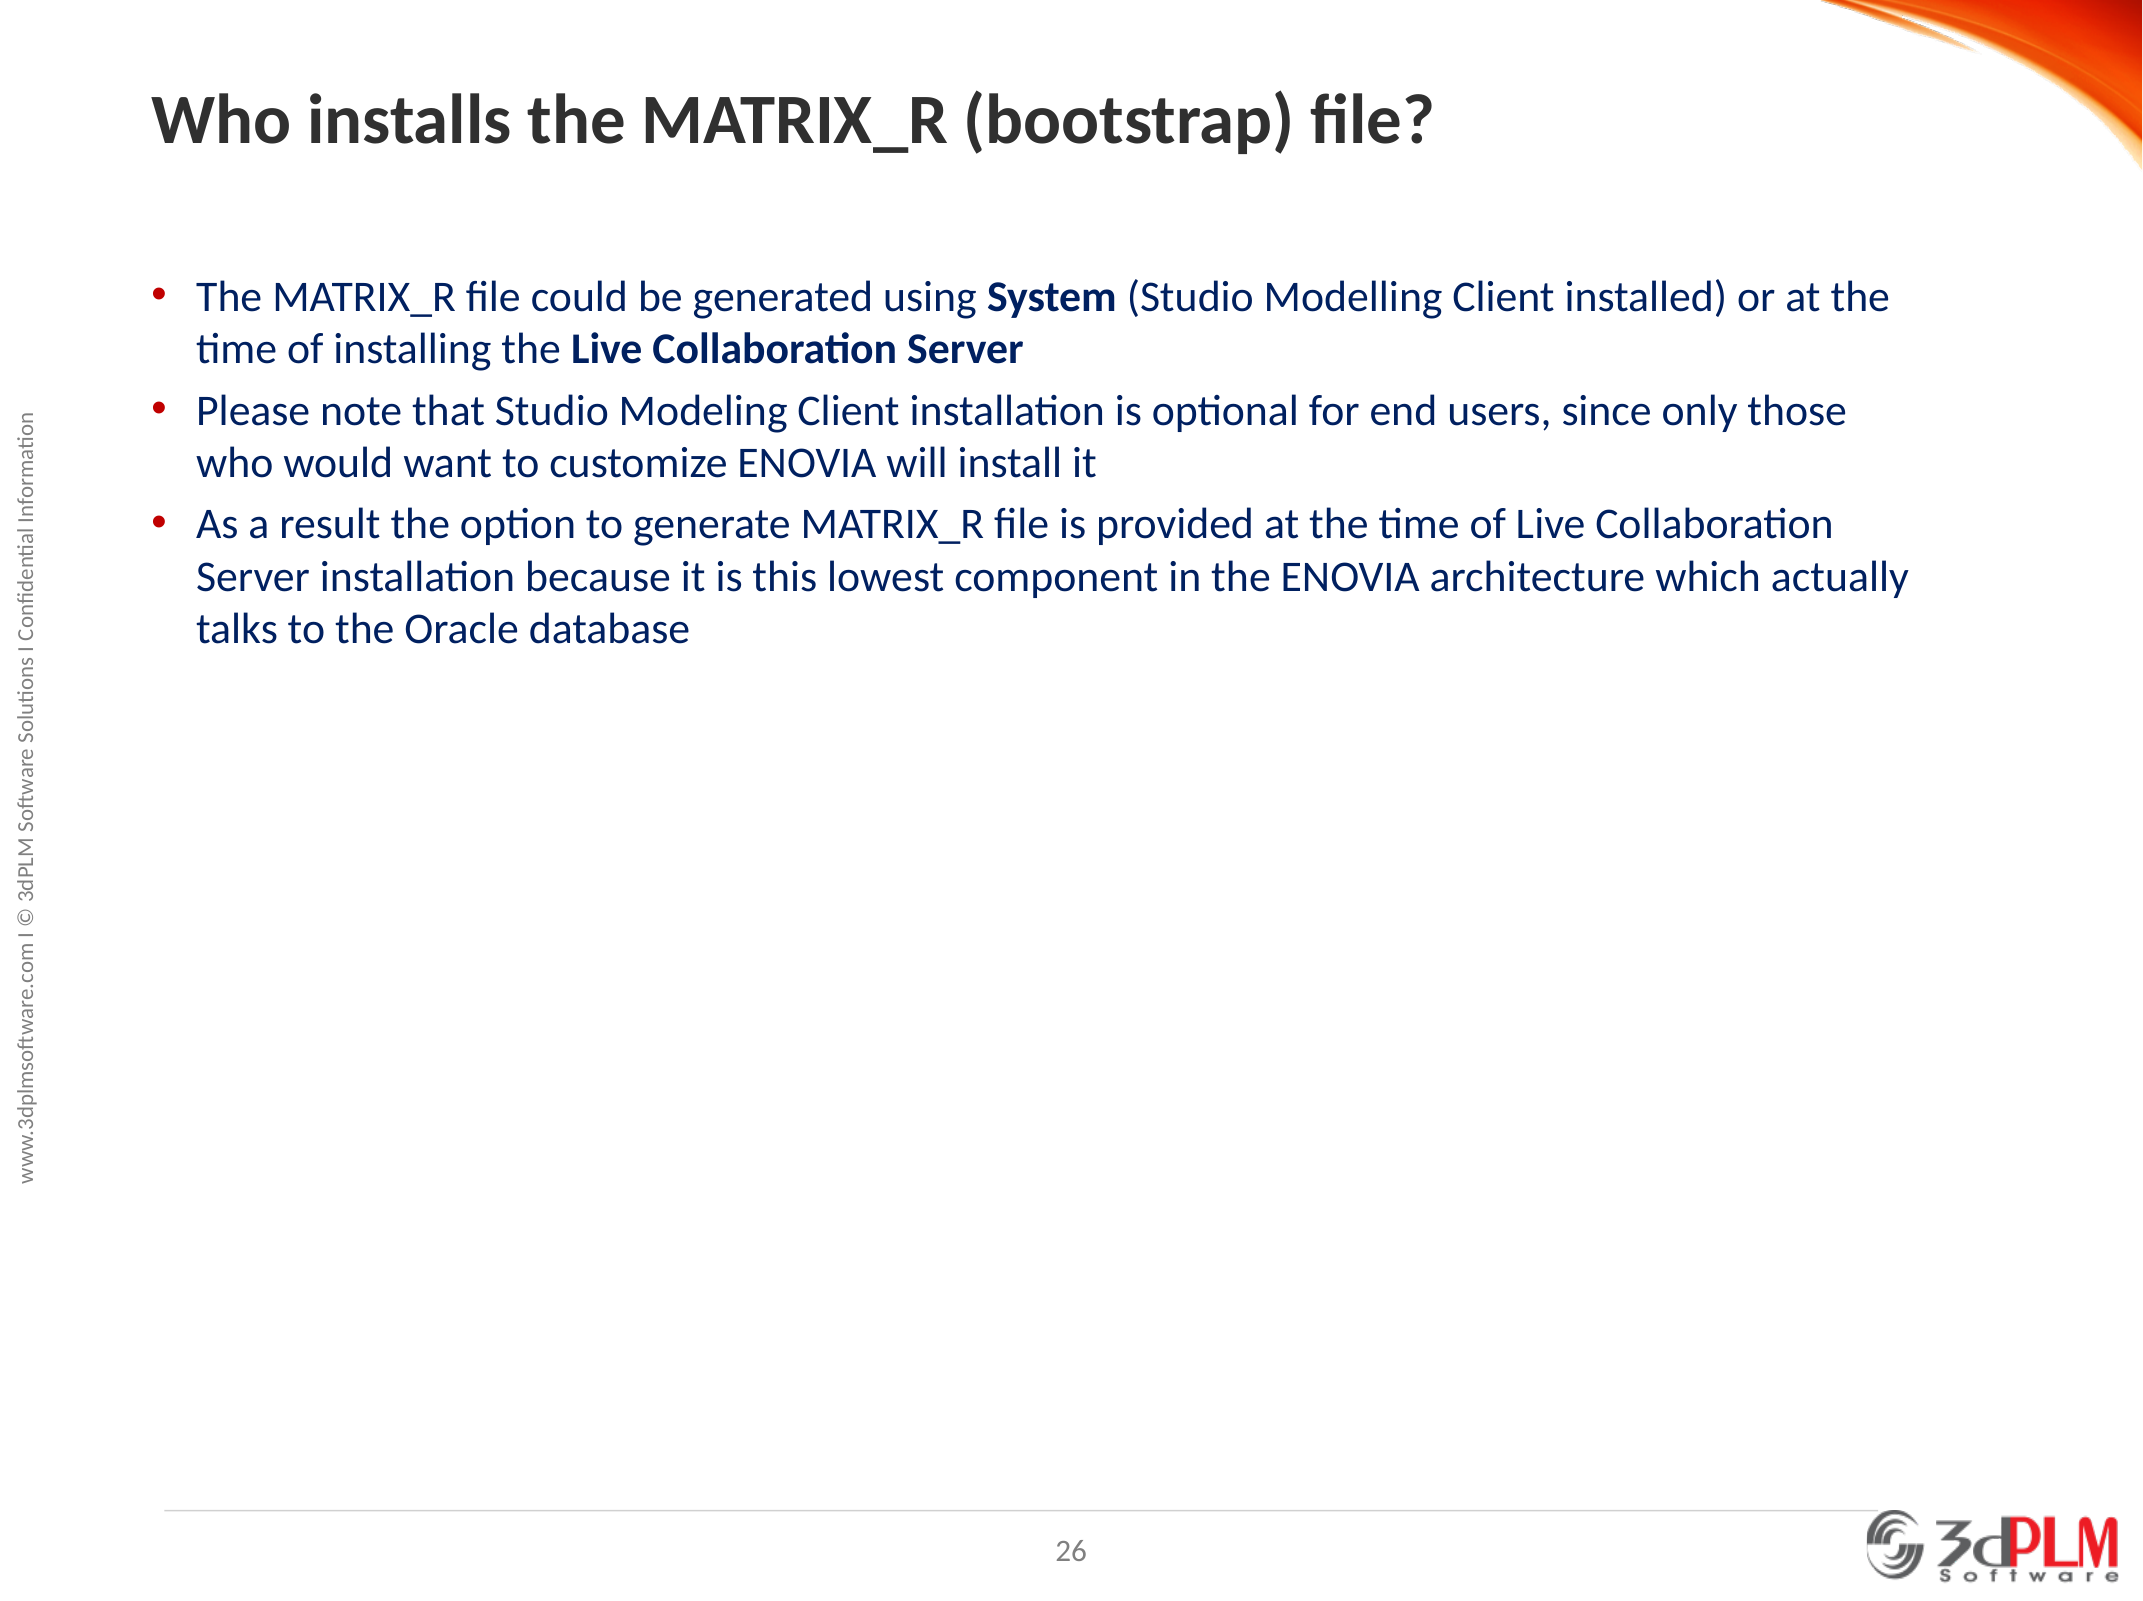

# Who installs the MATRIX_R (bootstrap) file?
The MATRIX_R file could be generated using System (Studio Modelling Client installed) or at the time of installing the Live Collaboration Server
Please note that Studio Modeling Client installation is optional for end users, since only those who would want to customize ENOVIA will install it
As a result the option to generate MATRIX_R file is provided at the time of Live Collaboration Server installation because it is this lowest component in the ENOVIA architecture which actually talks to the Oracle database